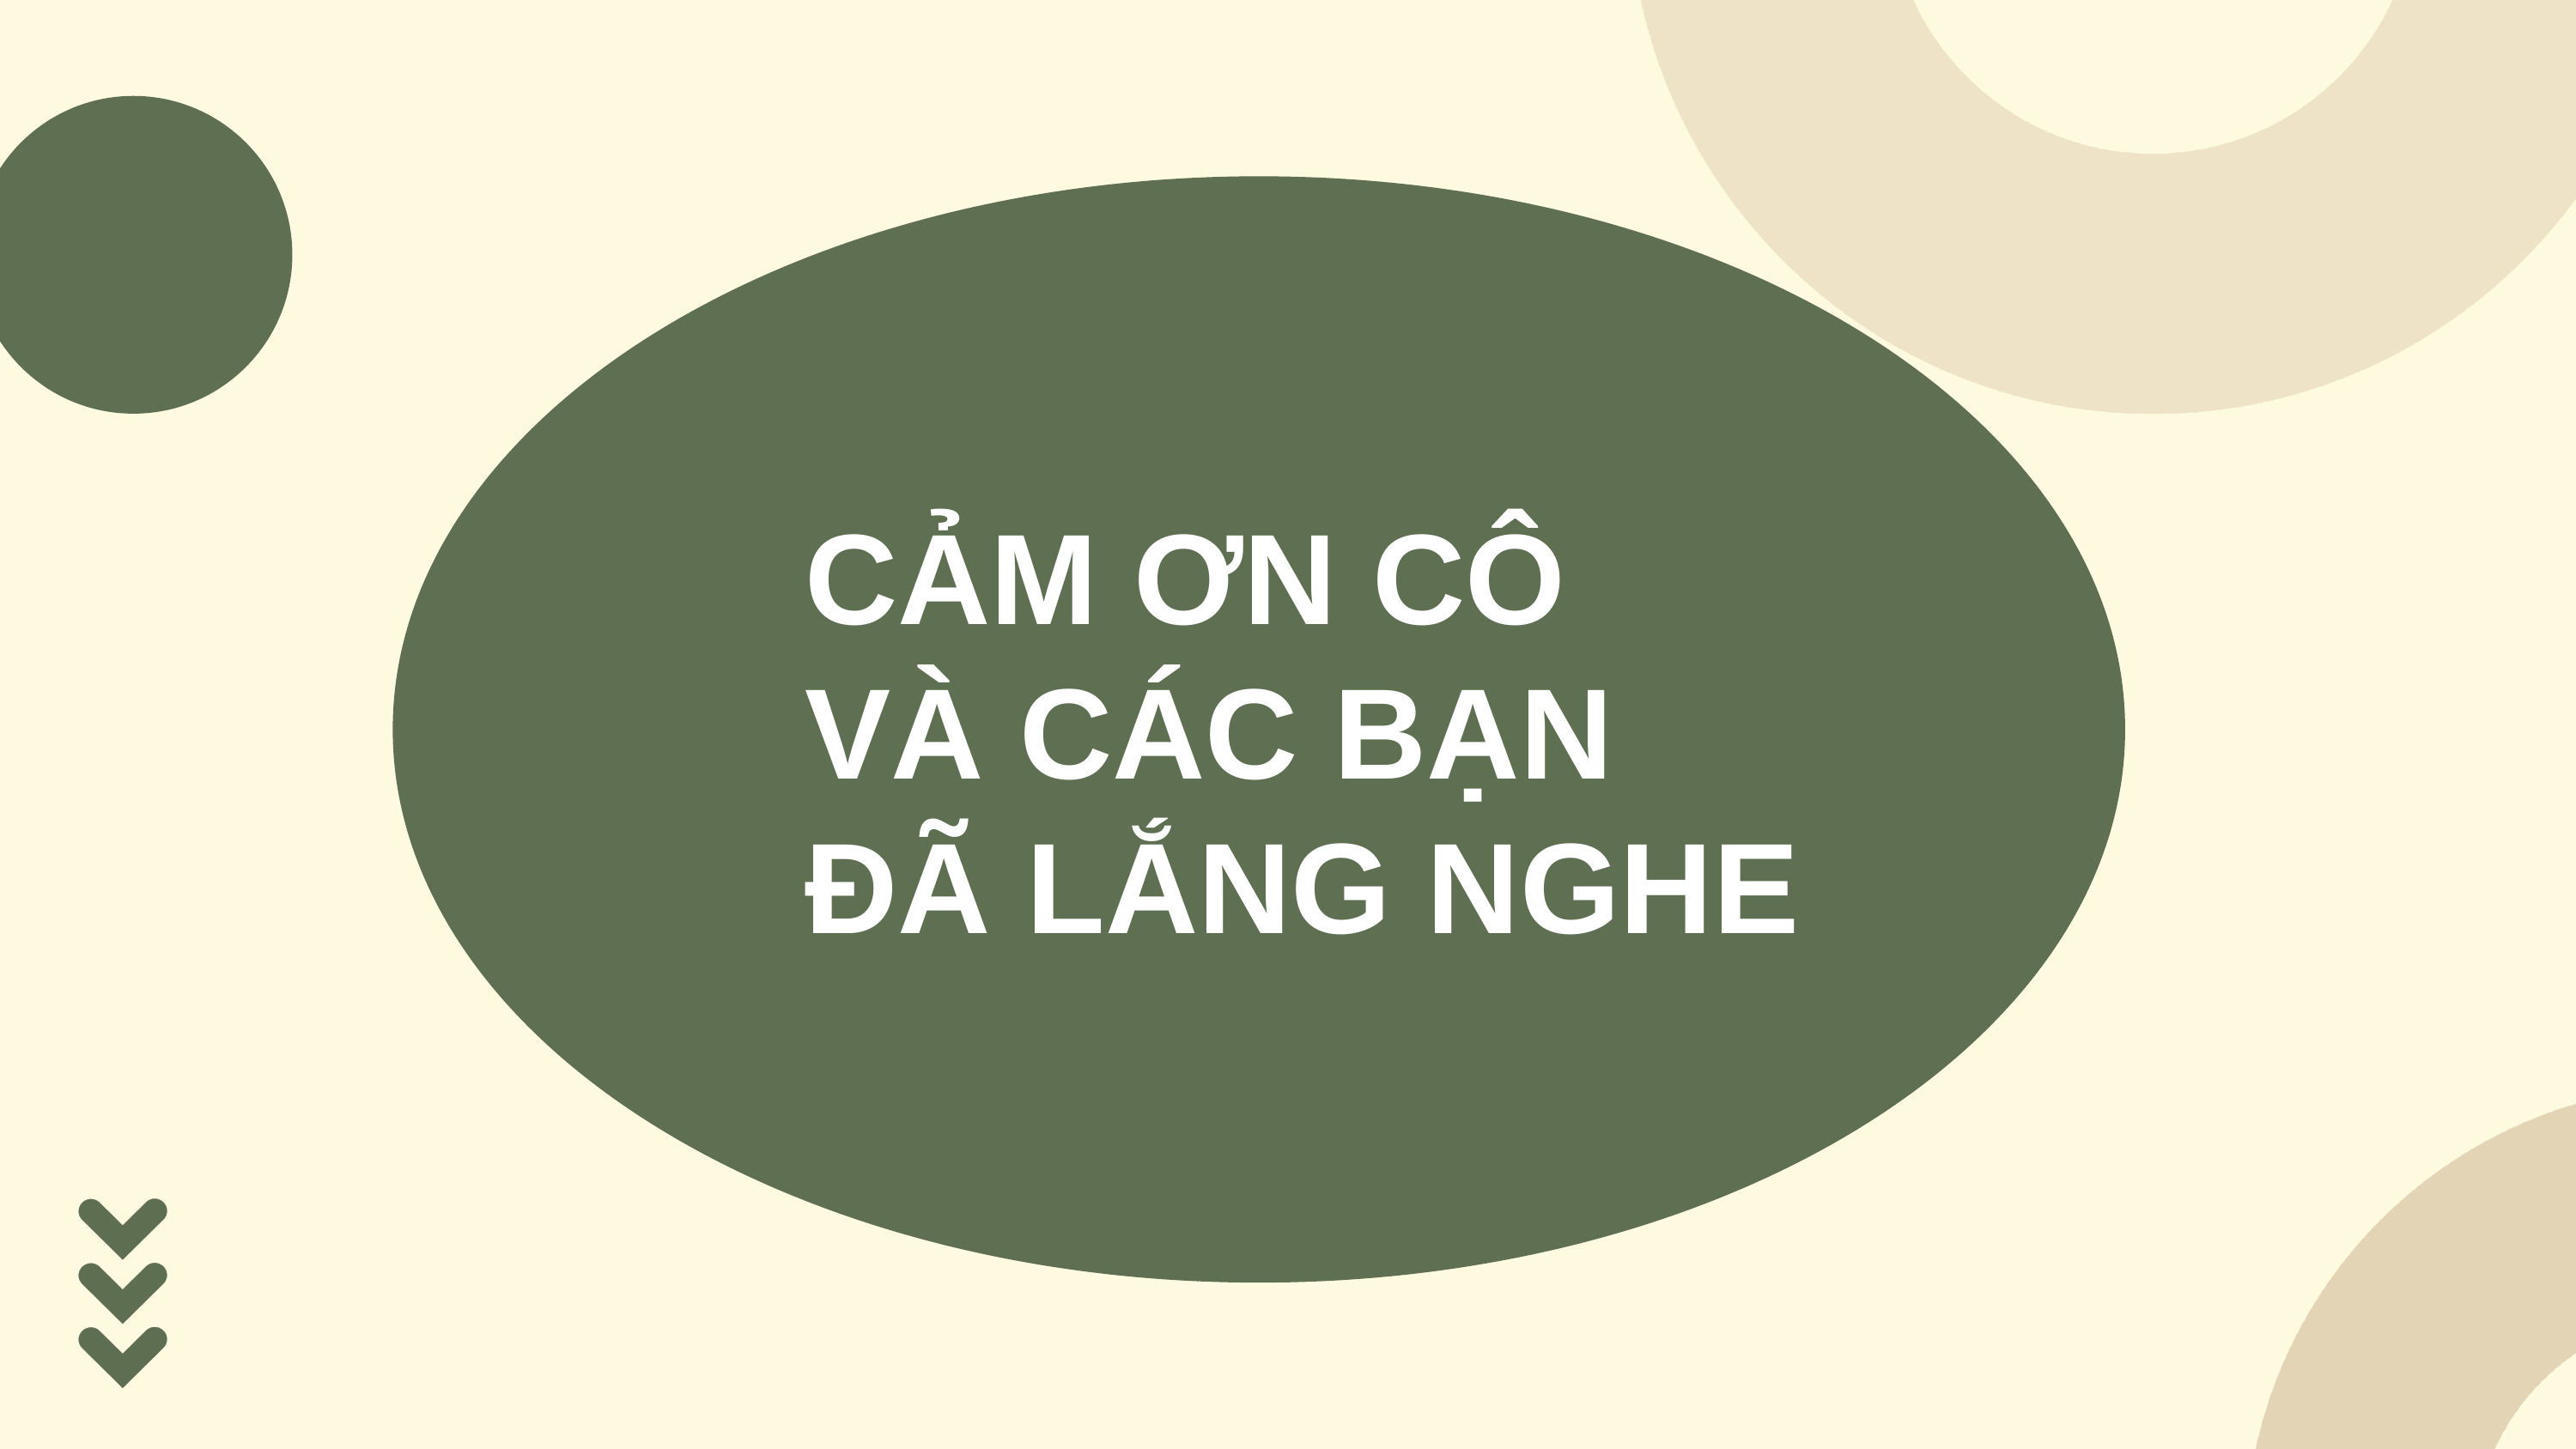

CẢM ƠN CÔ
VÀ CÁC BẠN
ĐÃ LẮNG NGHE